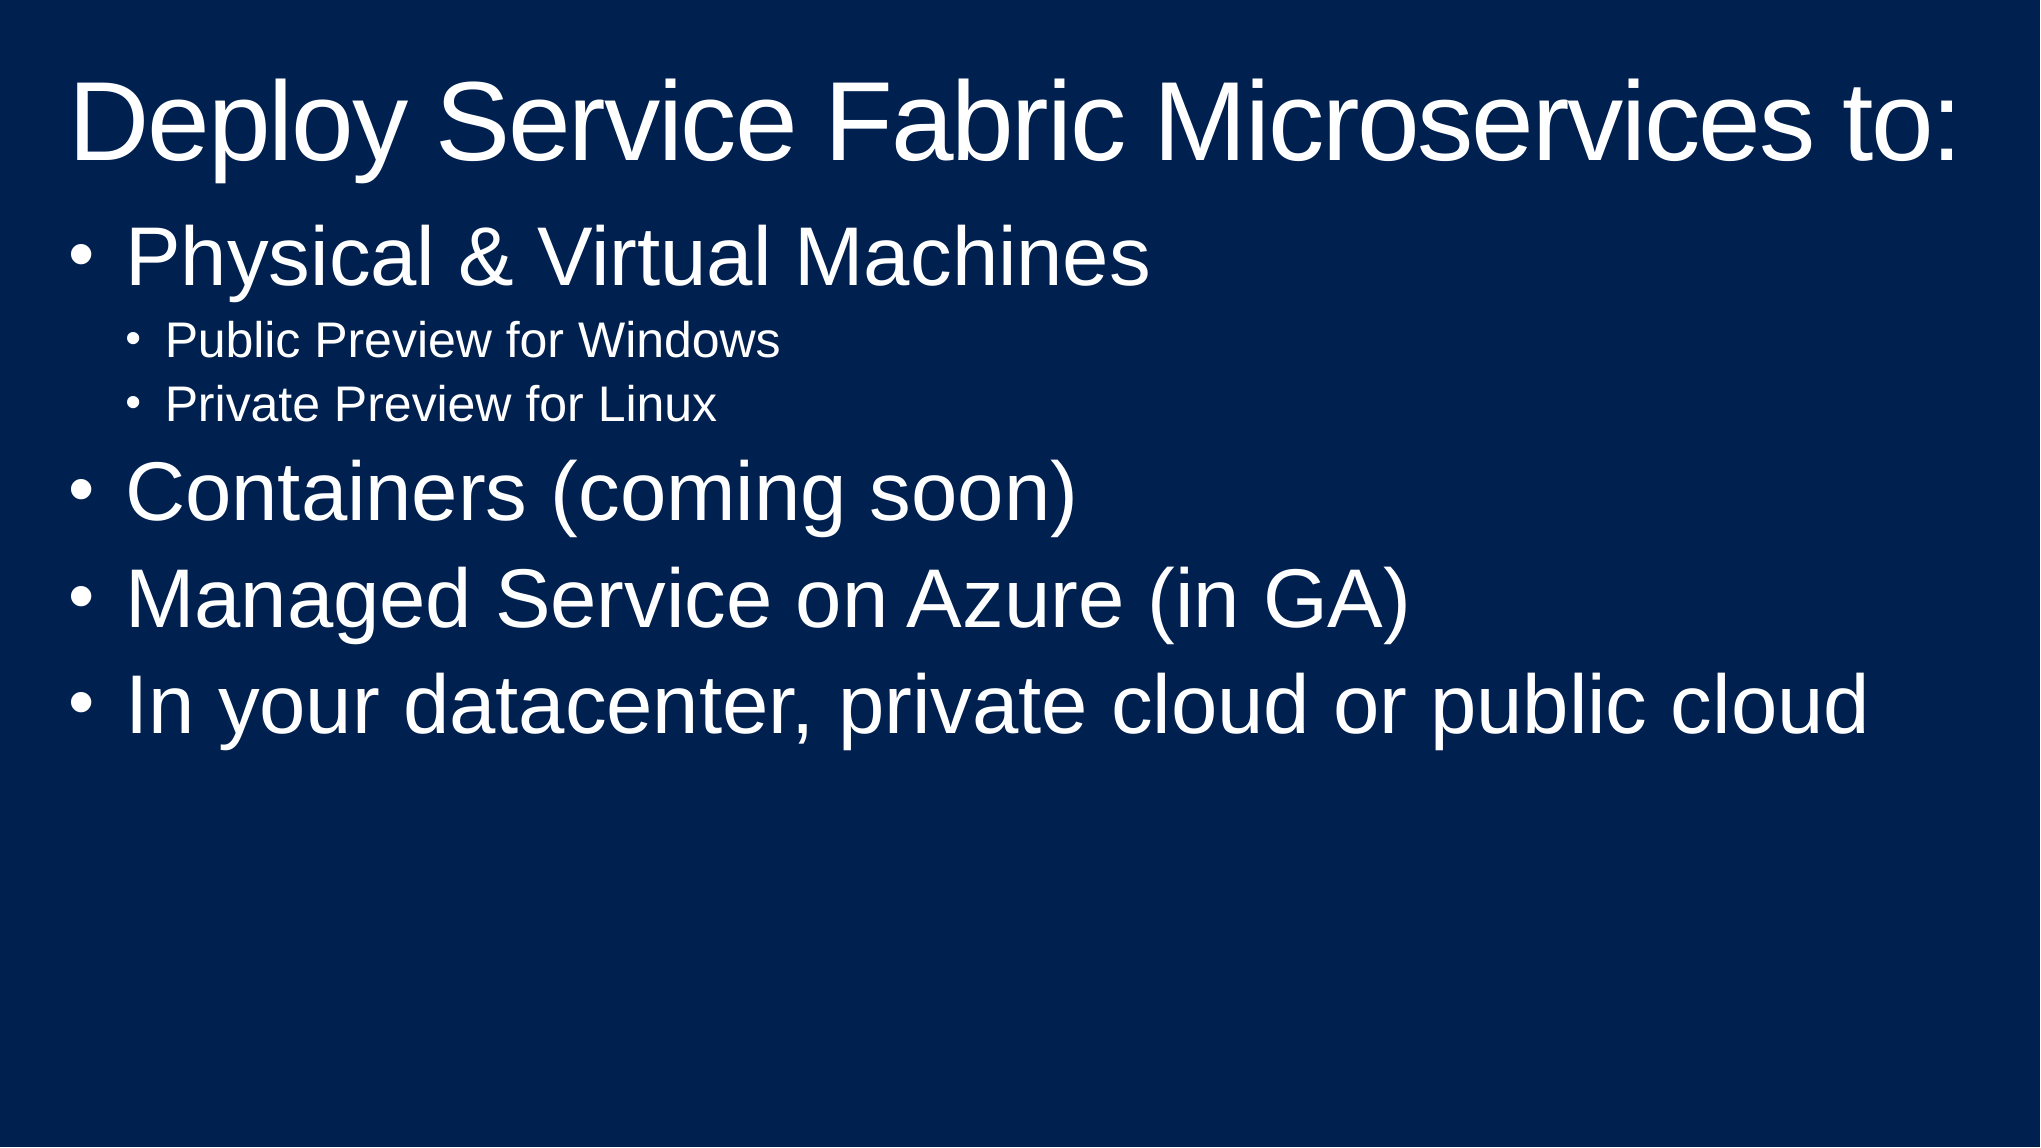

# Deploy Service Fabric Microservices to:
Physical & Virtual Machines
Public Preview for Windows
Private Preview for Linux
Containers (coming soon)
Managed Service on Azure (in GA)
In your datacenter, private cloud or public cloud